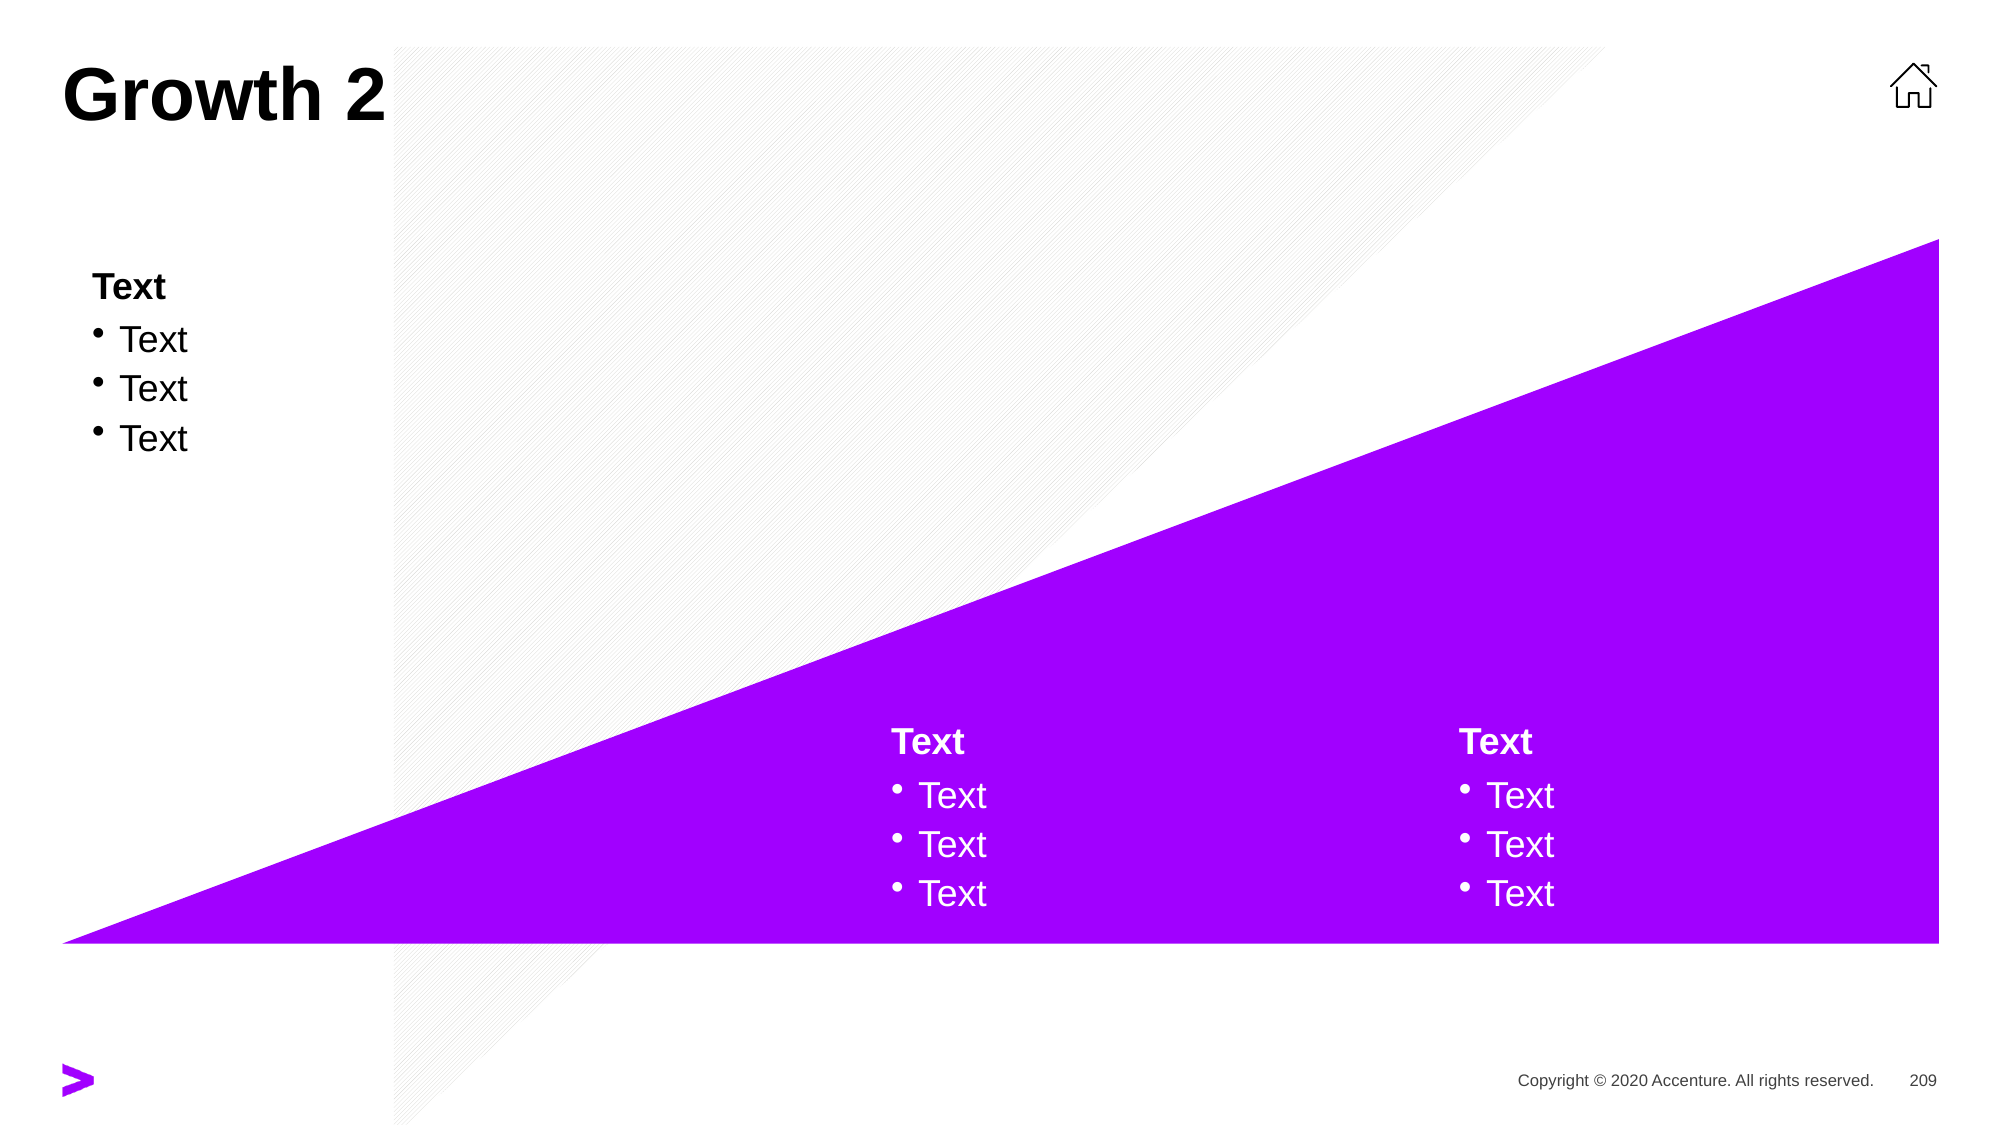

# Growth 2

Text
Text
Text
Text
Text
Text
Text
Text
Text
Text
Text
Text